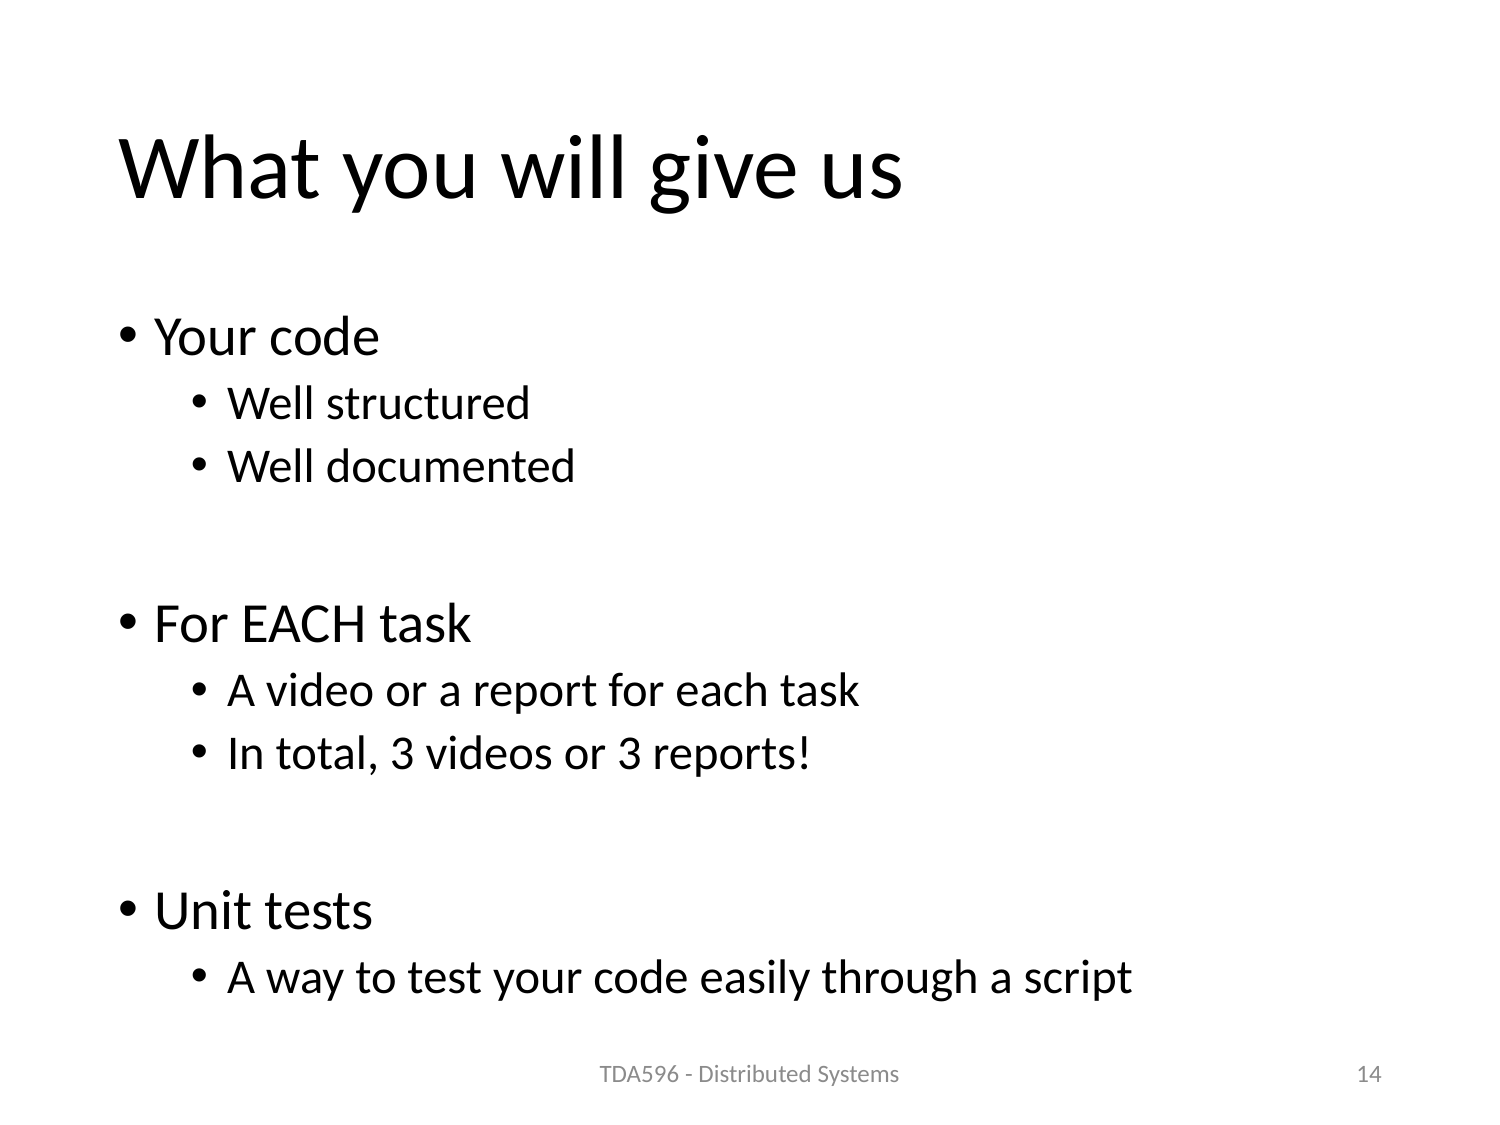

# What you will give us
Your code
Well structured
Well documented

For EACH task
A video or a report for each task
In total, 3 videos or 3 reports!

Unit tests
A way to test your code easily through a script
TDA596 - Distributed Systems
14